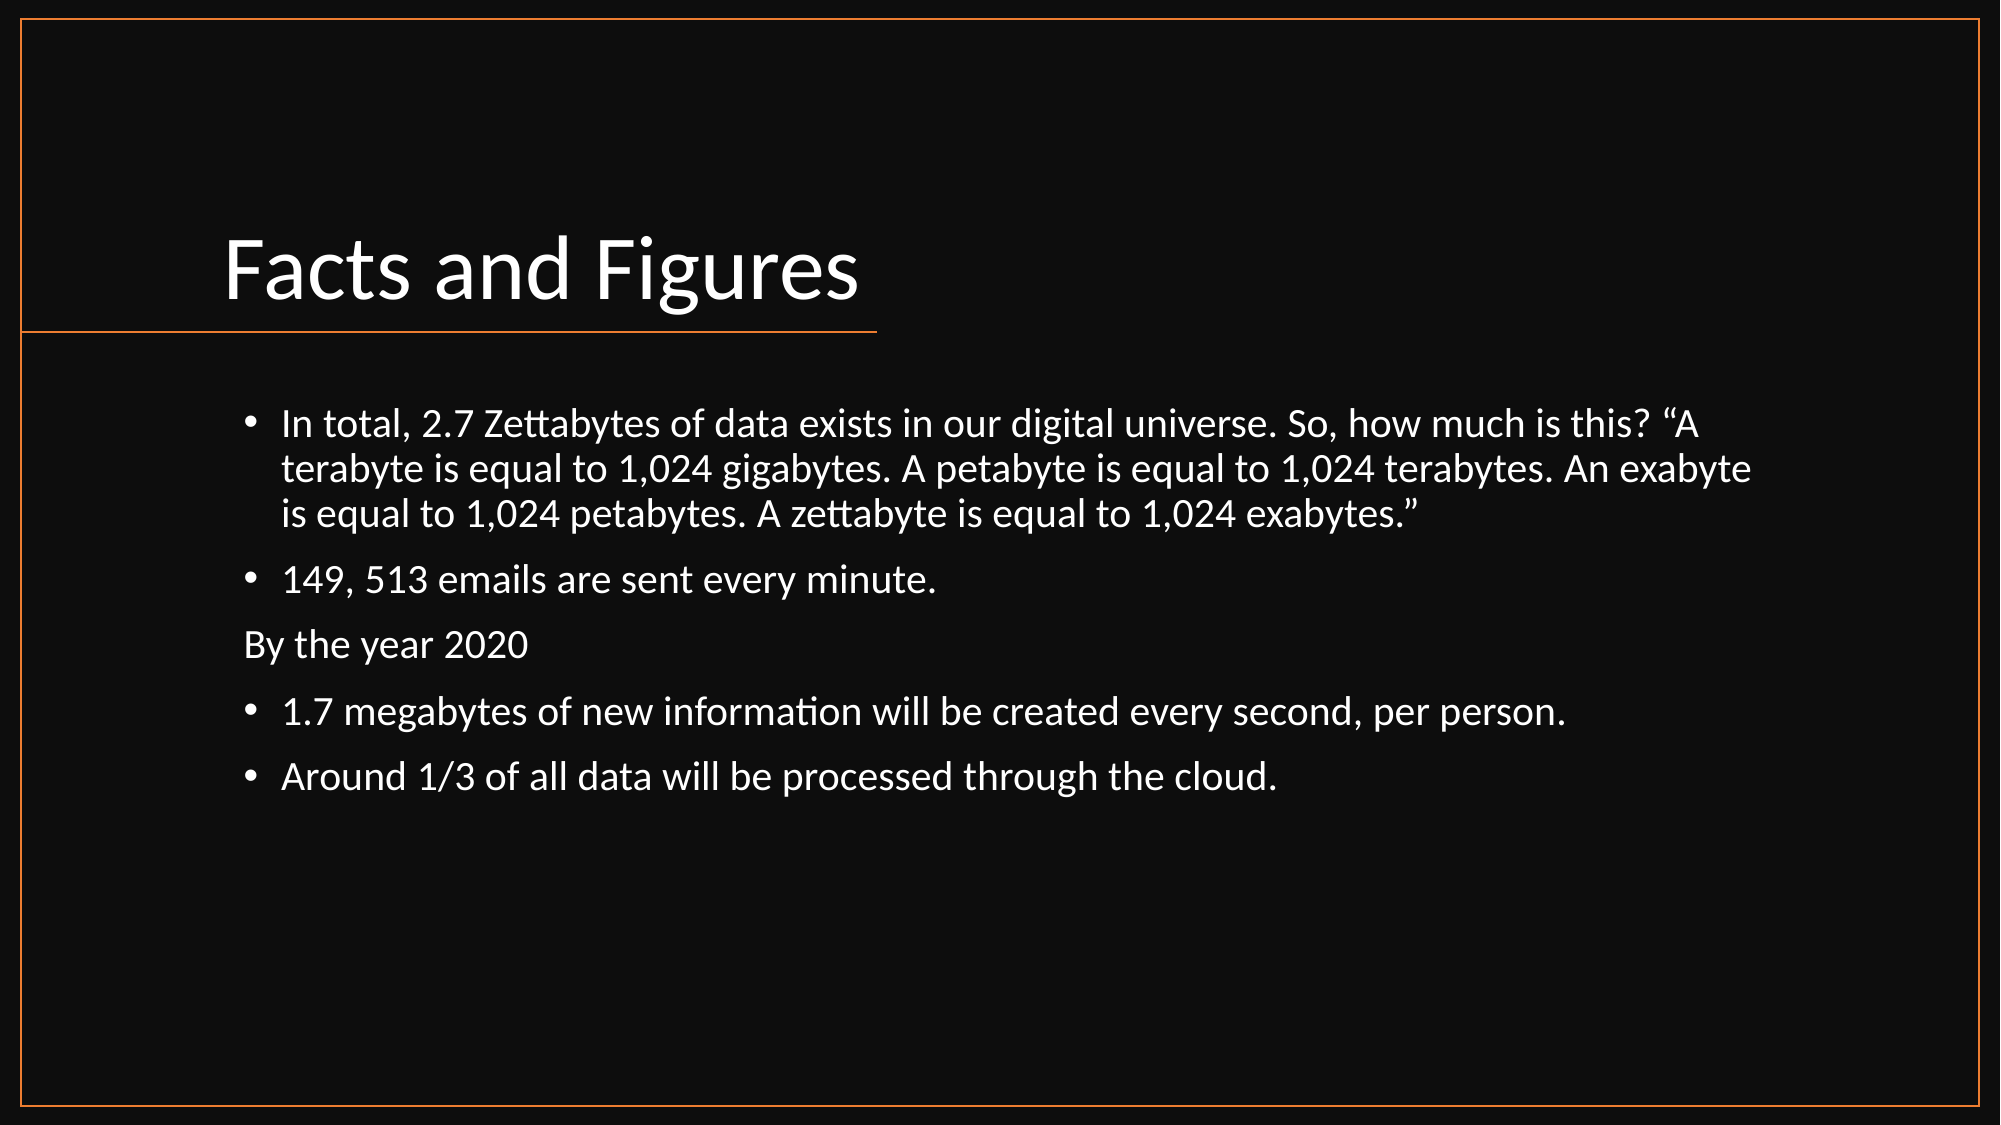

# Facts and Figures
In total, 2.7 Zettabytes of data exists in our digital universe. So, how much is this? “A terabyte is equal to 1,024 gigabytes. A petabyte is equal to 1,024 terabytes. An exabyte is equal to 1,024 petabytes. A zettabyte is equal to 1,024 exabytes.”
149, 513 emails are sent every minute.
By the year 2020
1.7 megabytes of new information will be created every second, per person.
Around 1/3 of all data will be processed through the cloud.